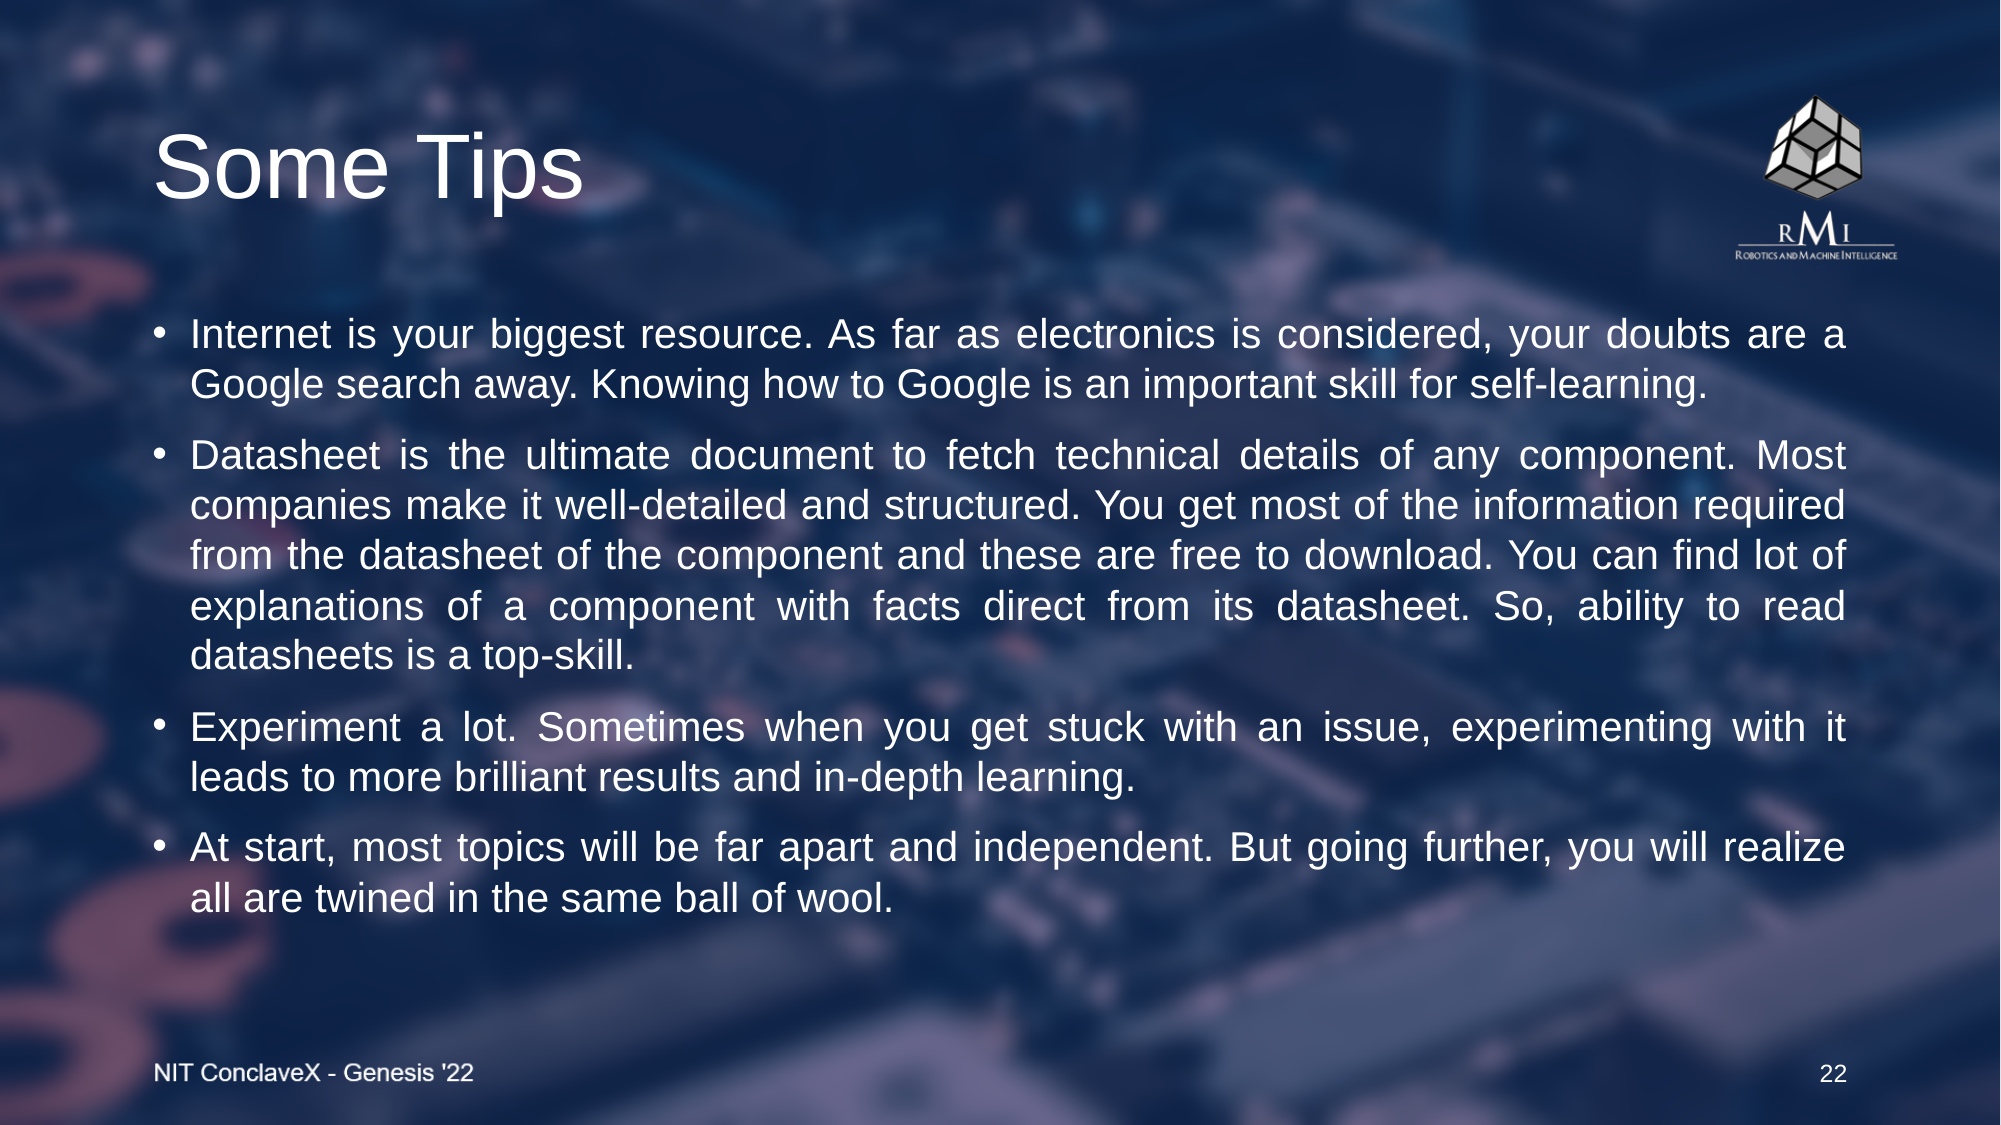

# Some Tips
Internet is your biggest resource. As far as electronics is considered, your doubts are a Google search away. Knowing how to Google is an important skill for self-learning.
Datasheet is the ultimate document to fetch technical details of any component. Most companies make it well-detailed and structured. You get most of the information required from the datasheet of the component and these are free to download. You can find lot of explanations of a component with facts direct from its datasheet. So, ability to read datasheets is a top-skill.
Experiment a lot. Sometimes when you get stuck with an issue, experimenting with it leads to more brilliant results and in-depth learning.
At start, most topics will be far apart and independent. But going further, you will realize all are twined in the same ball of wool.

22